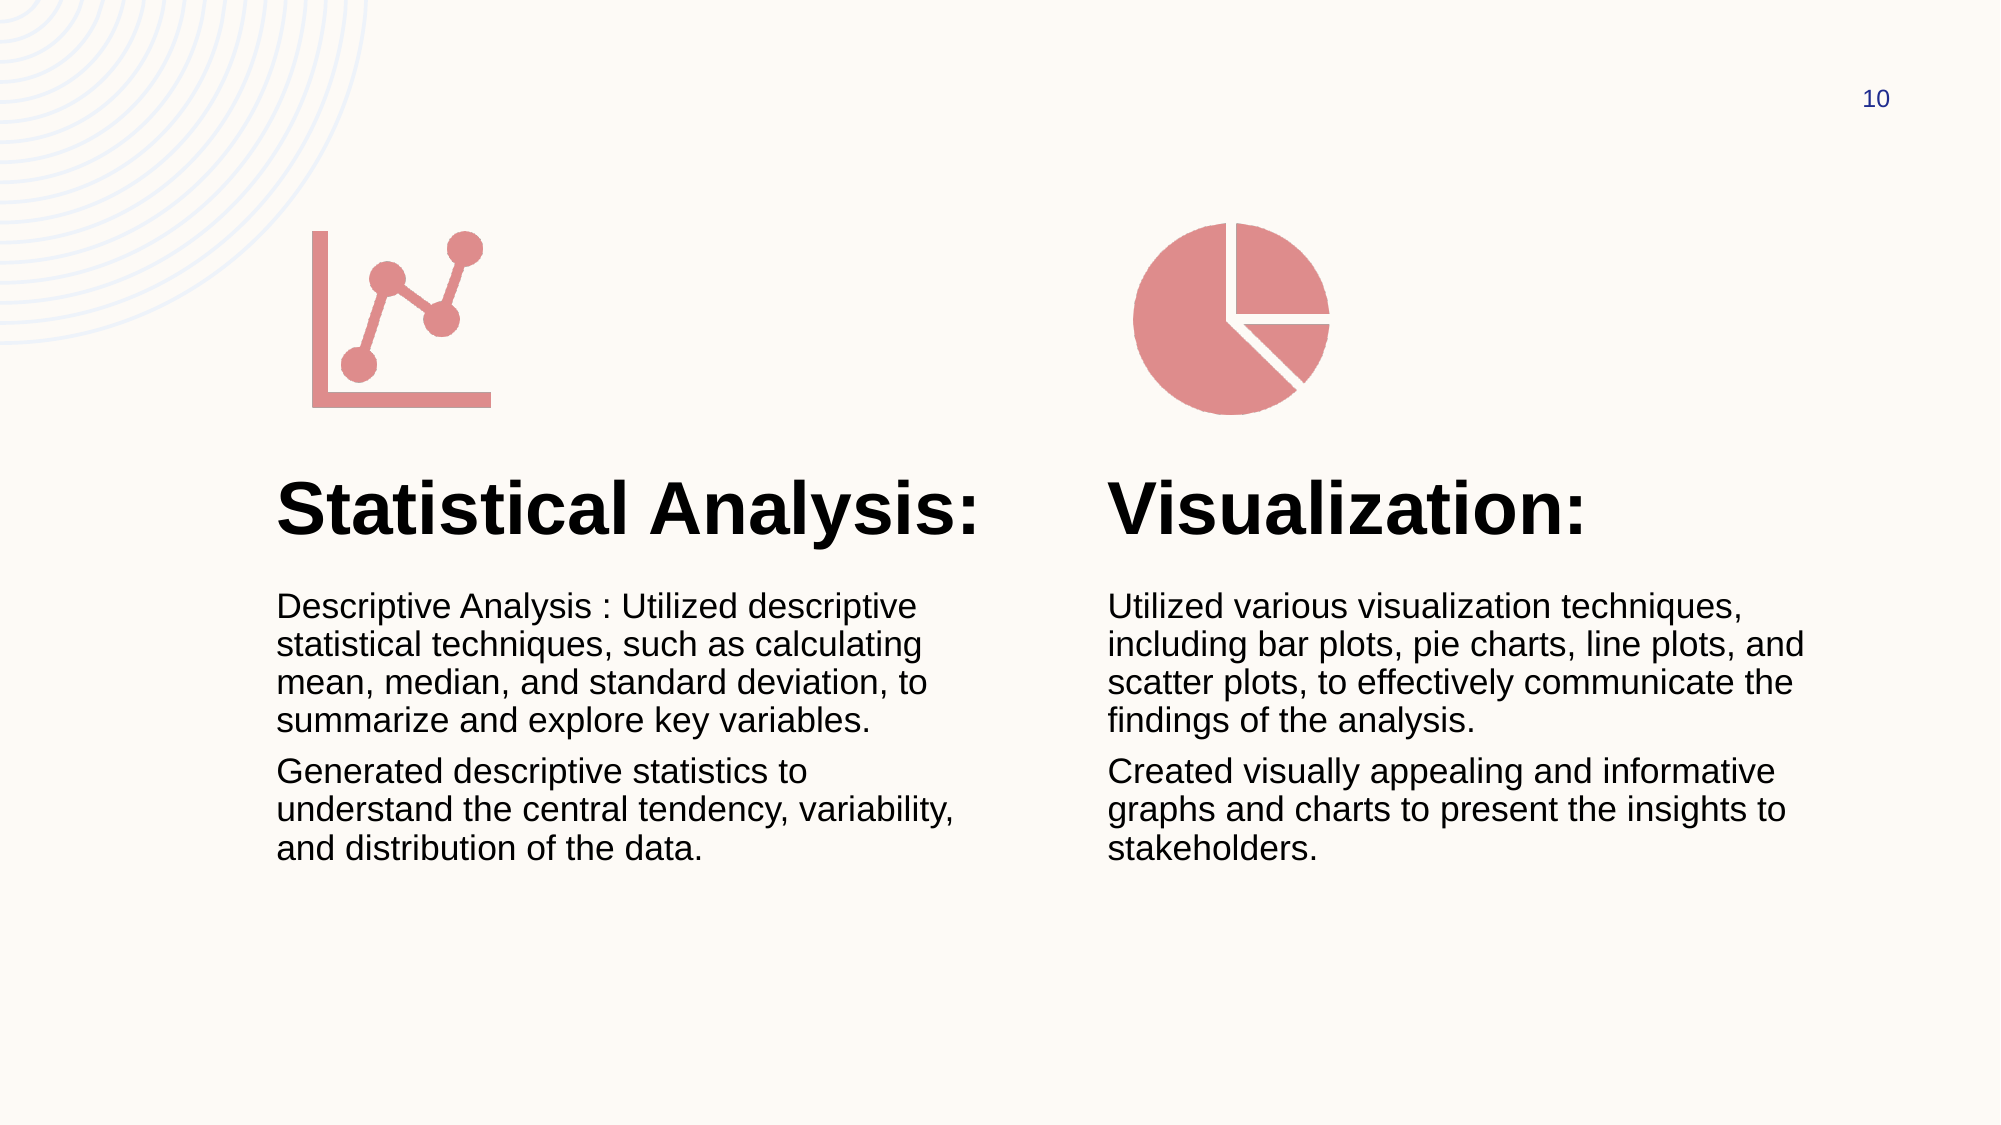

10
Statistical Analysis:
Descriptive Analysis : Utilized descriptive statistical techniques, such as calculating mean, median, and standard deviation, to summarize and explore key variables.
Generated descriptive statistics to understand the central tendency, variability, and distribution of the data.
Visualization:
Utilized various visualization techniques, including bar plots, pie charts, line plots, and scatter plots, to effectively communicate the findings of the analysis.
Created visually appealing and informative graphs and charts to present the insights to stakeholders.